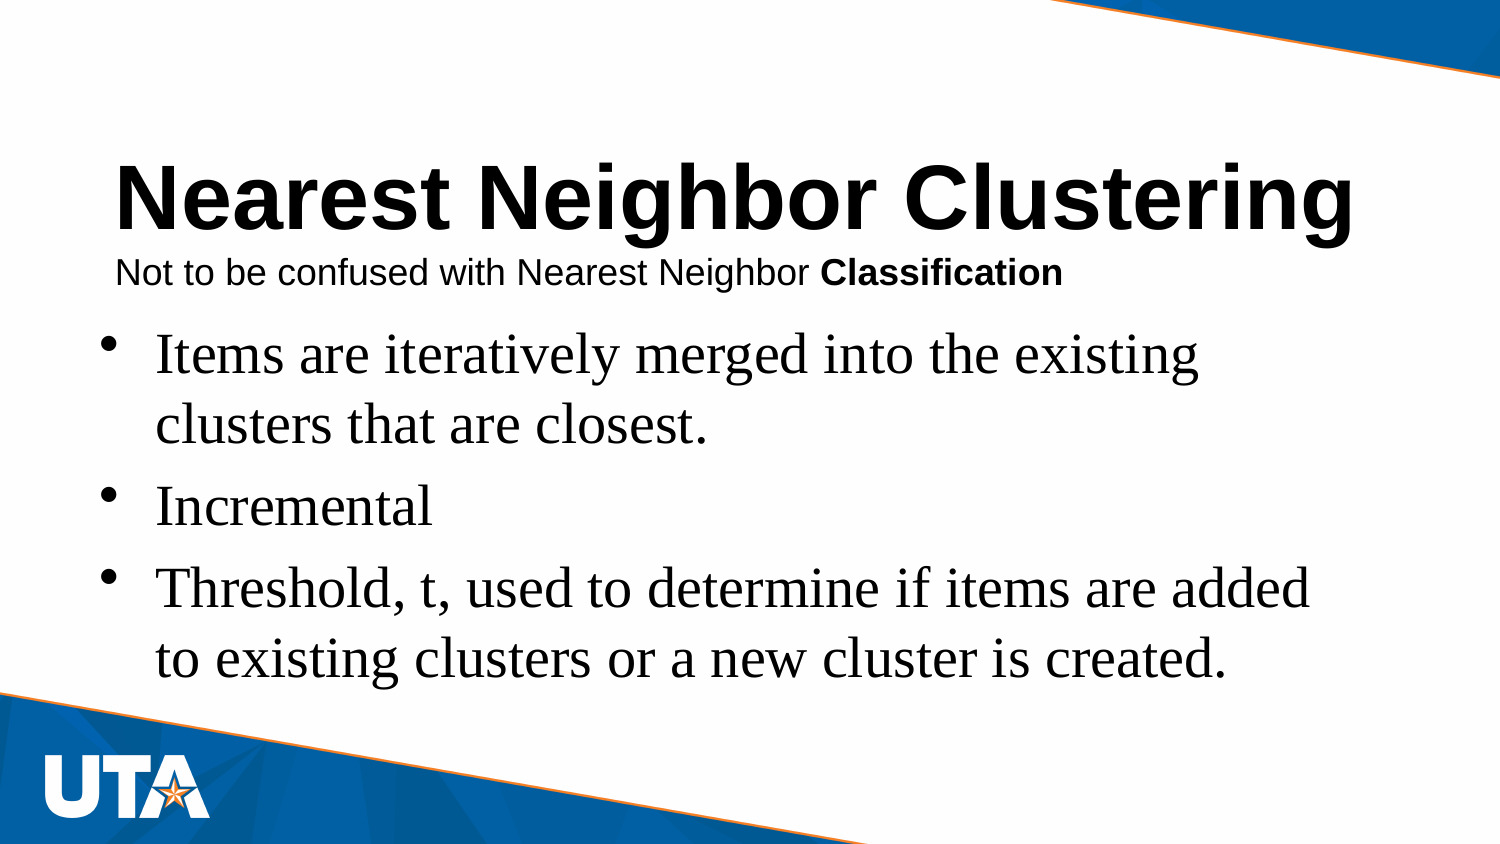

Nearest Neighbor Clustering
Not to be confused with Nearest Neighbor Classification
Items are iteratively merged into the existing clusters that are closest.
Incremental
Threshold, t, used to determine if items are added to existing clusters or a new cluster is created.